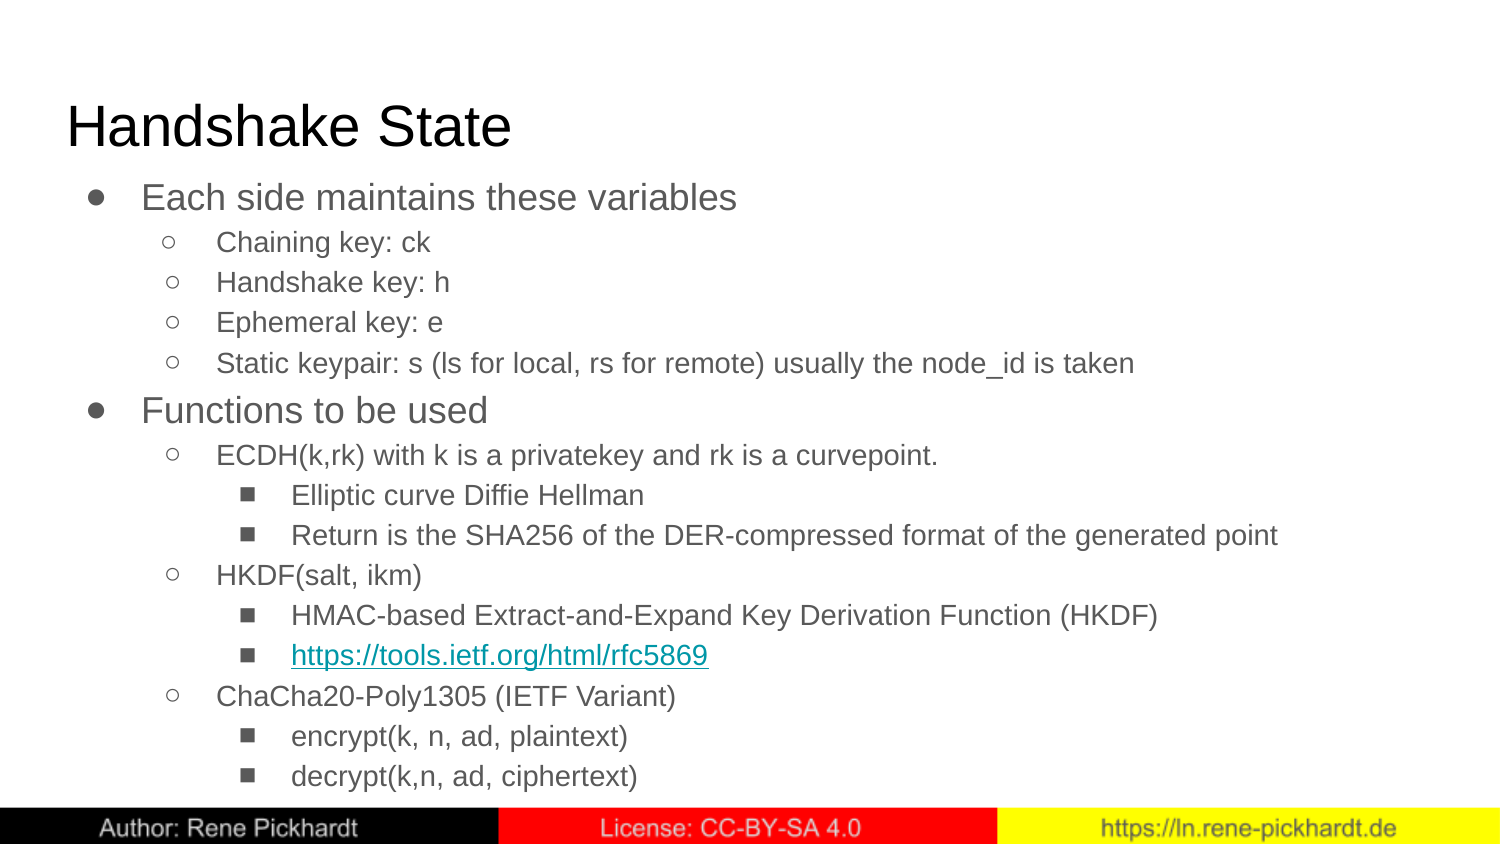

# Handshake State
Each side maintains these variables
Chaining key: ck
Handshake key: h
Ephemeral key: e
Static keypair: s (ls for local, rs for remote) usually the node_id is taken
Functions to be used
ECDH(k,rk) with k is a privatekey and rk is a curvepoint.
Elliptic curve Diffie Hellman
Return is the SHA256 of the DER-compressed format of the generated point
HKDF(salt, ikm)
HMAC-based Extract-and-Expand Key Derivation Function (HKDF)
https://tools.ietf.org/html/rfc5869
ChaCha20-Poly1305 (IETF Variant)
encrypt(k, n, ad, plaintext)
decrypt(k,n, ad, ciphertext)